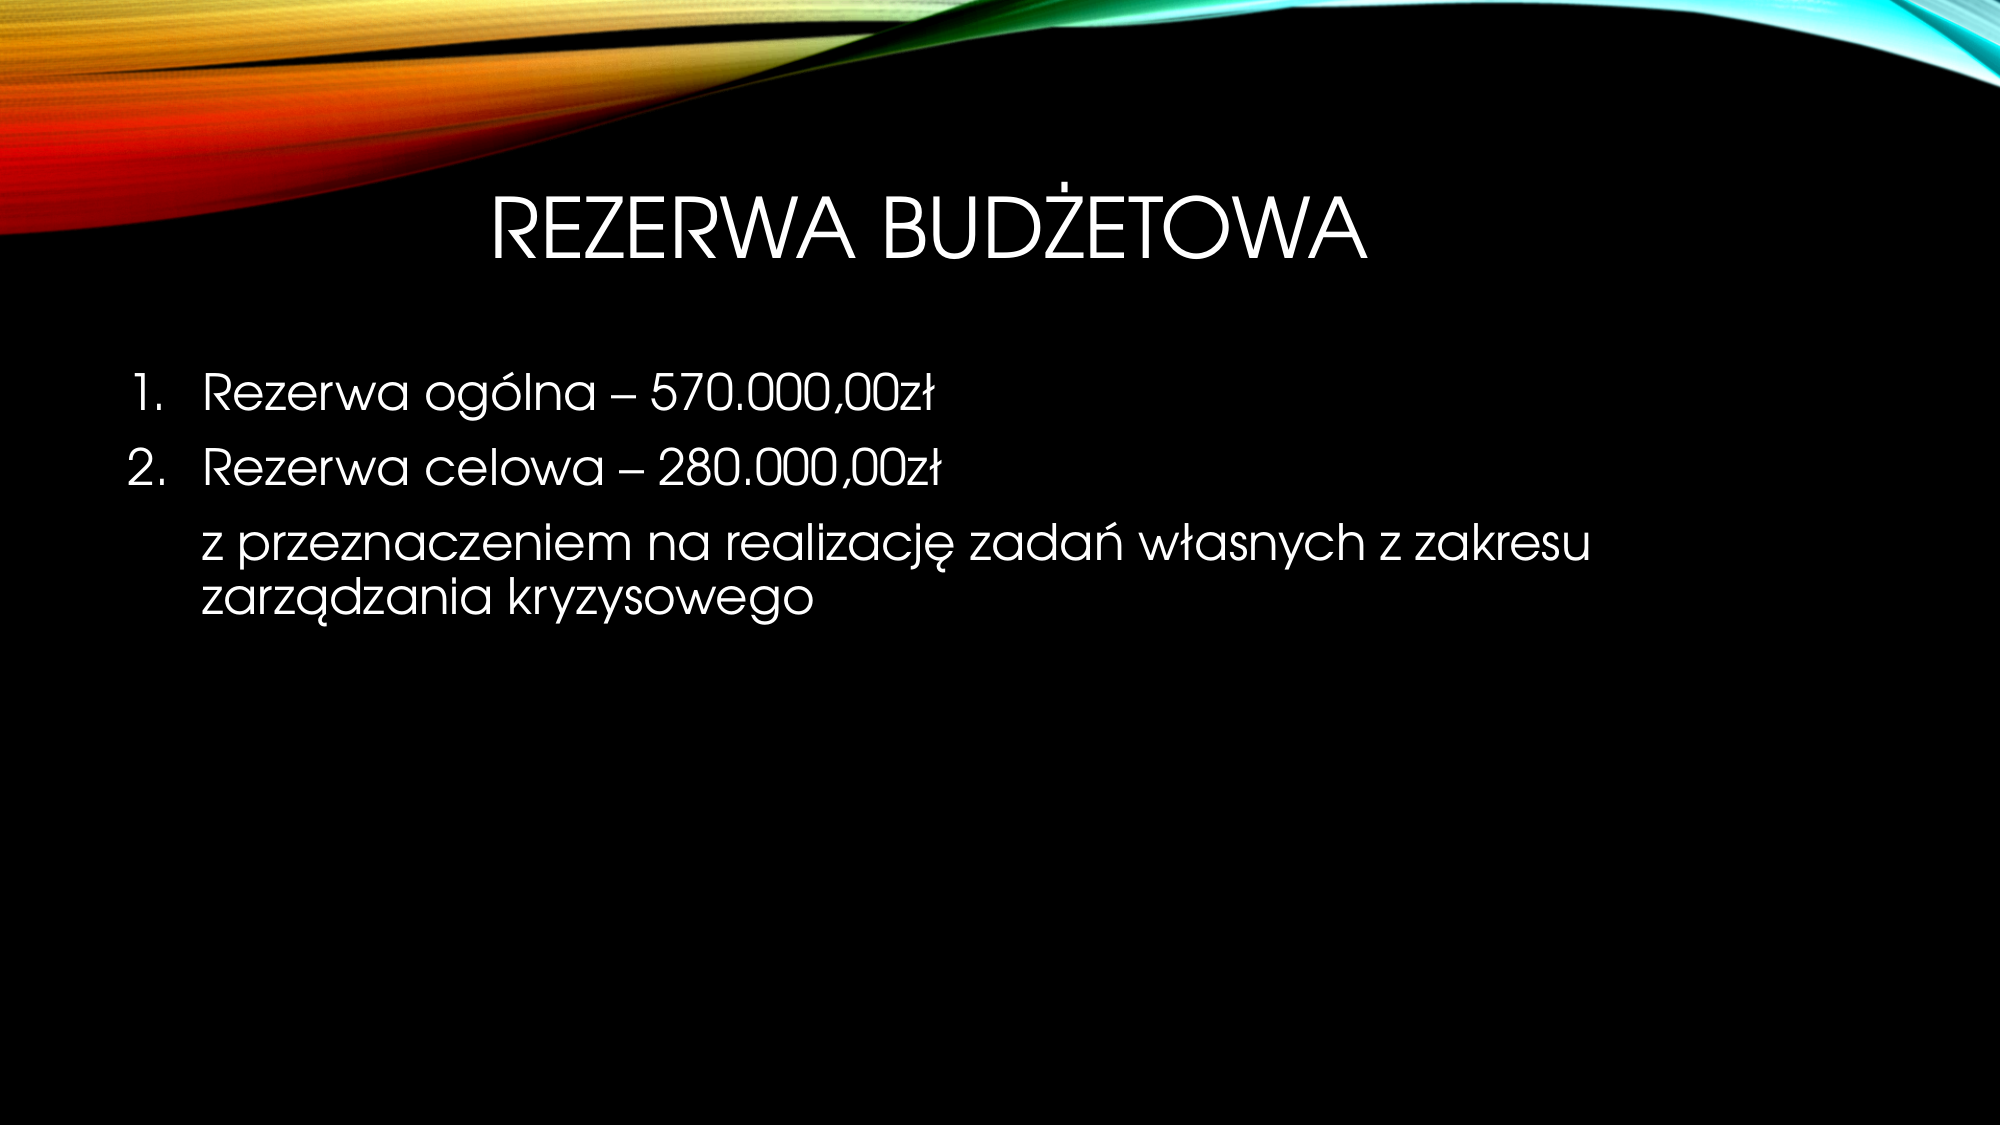

# REZERWA BUDŻETOWA
Rezerwa ogólna – 570.000,00zł
Rezerwa celowa – 280.000,00zł
	z przeznaczeniem na realizację zadań własnych z zakresu zarządzania kryzysowego